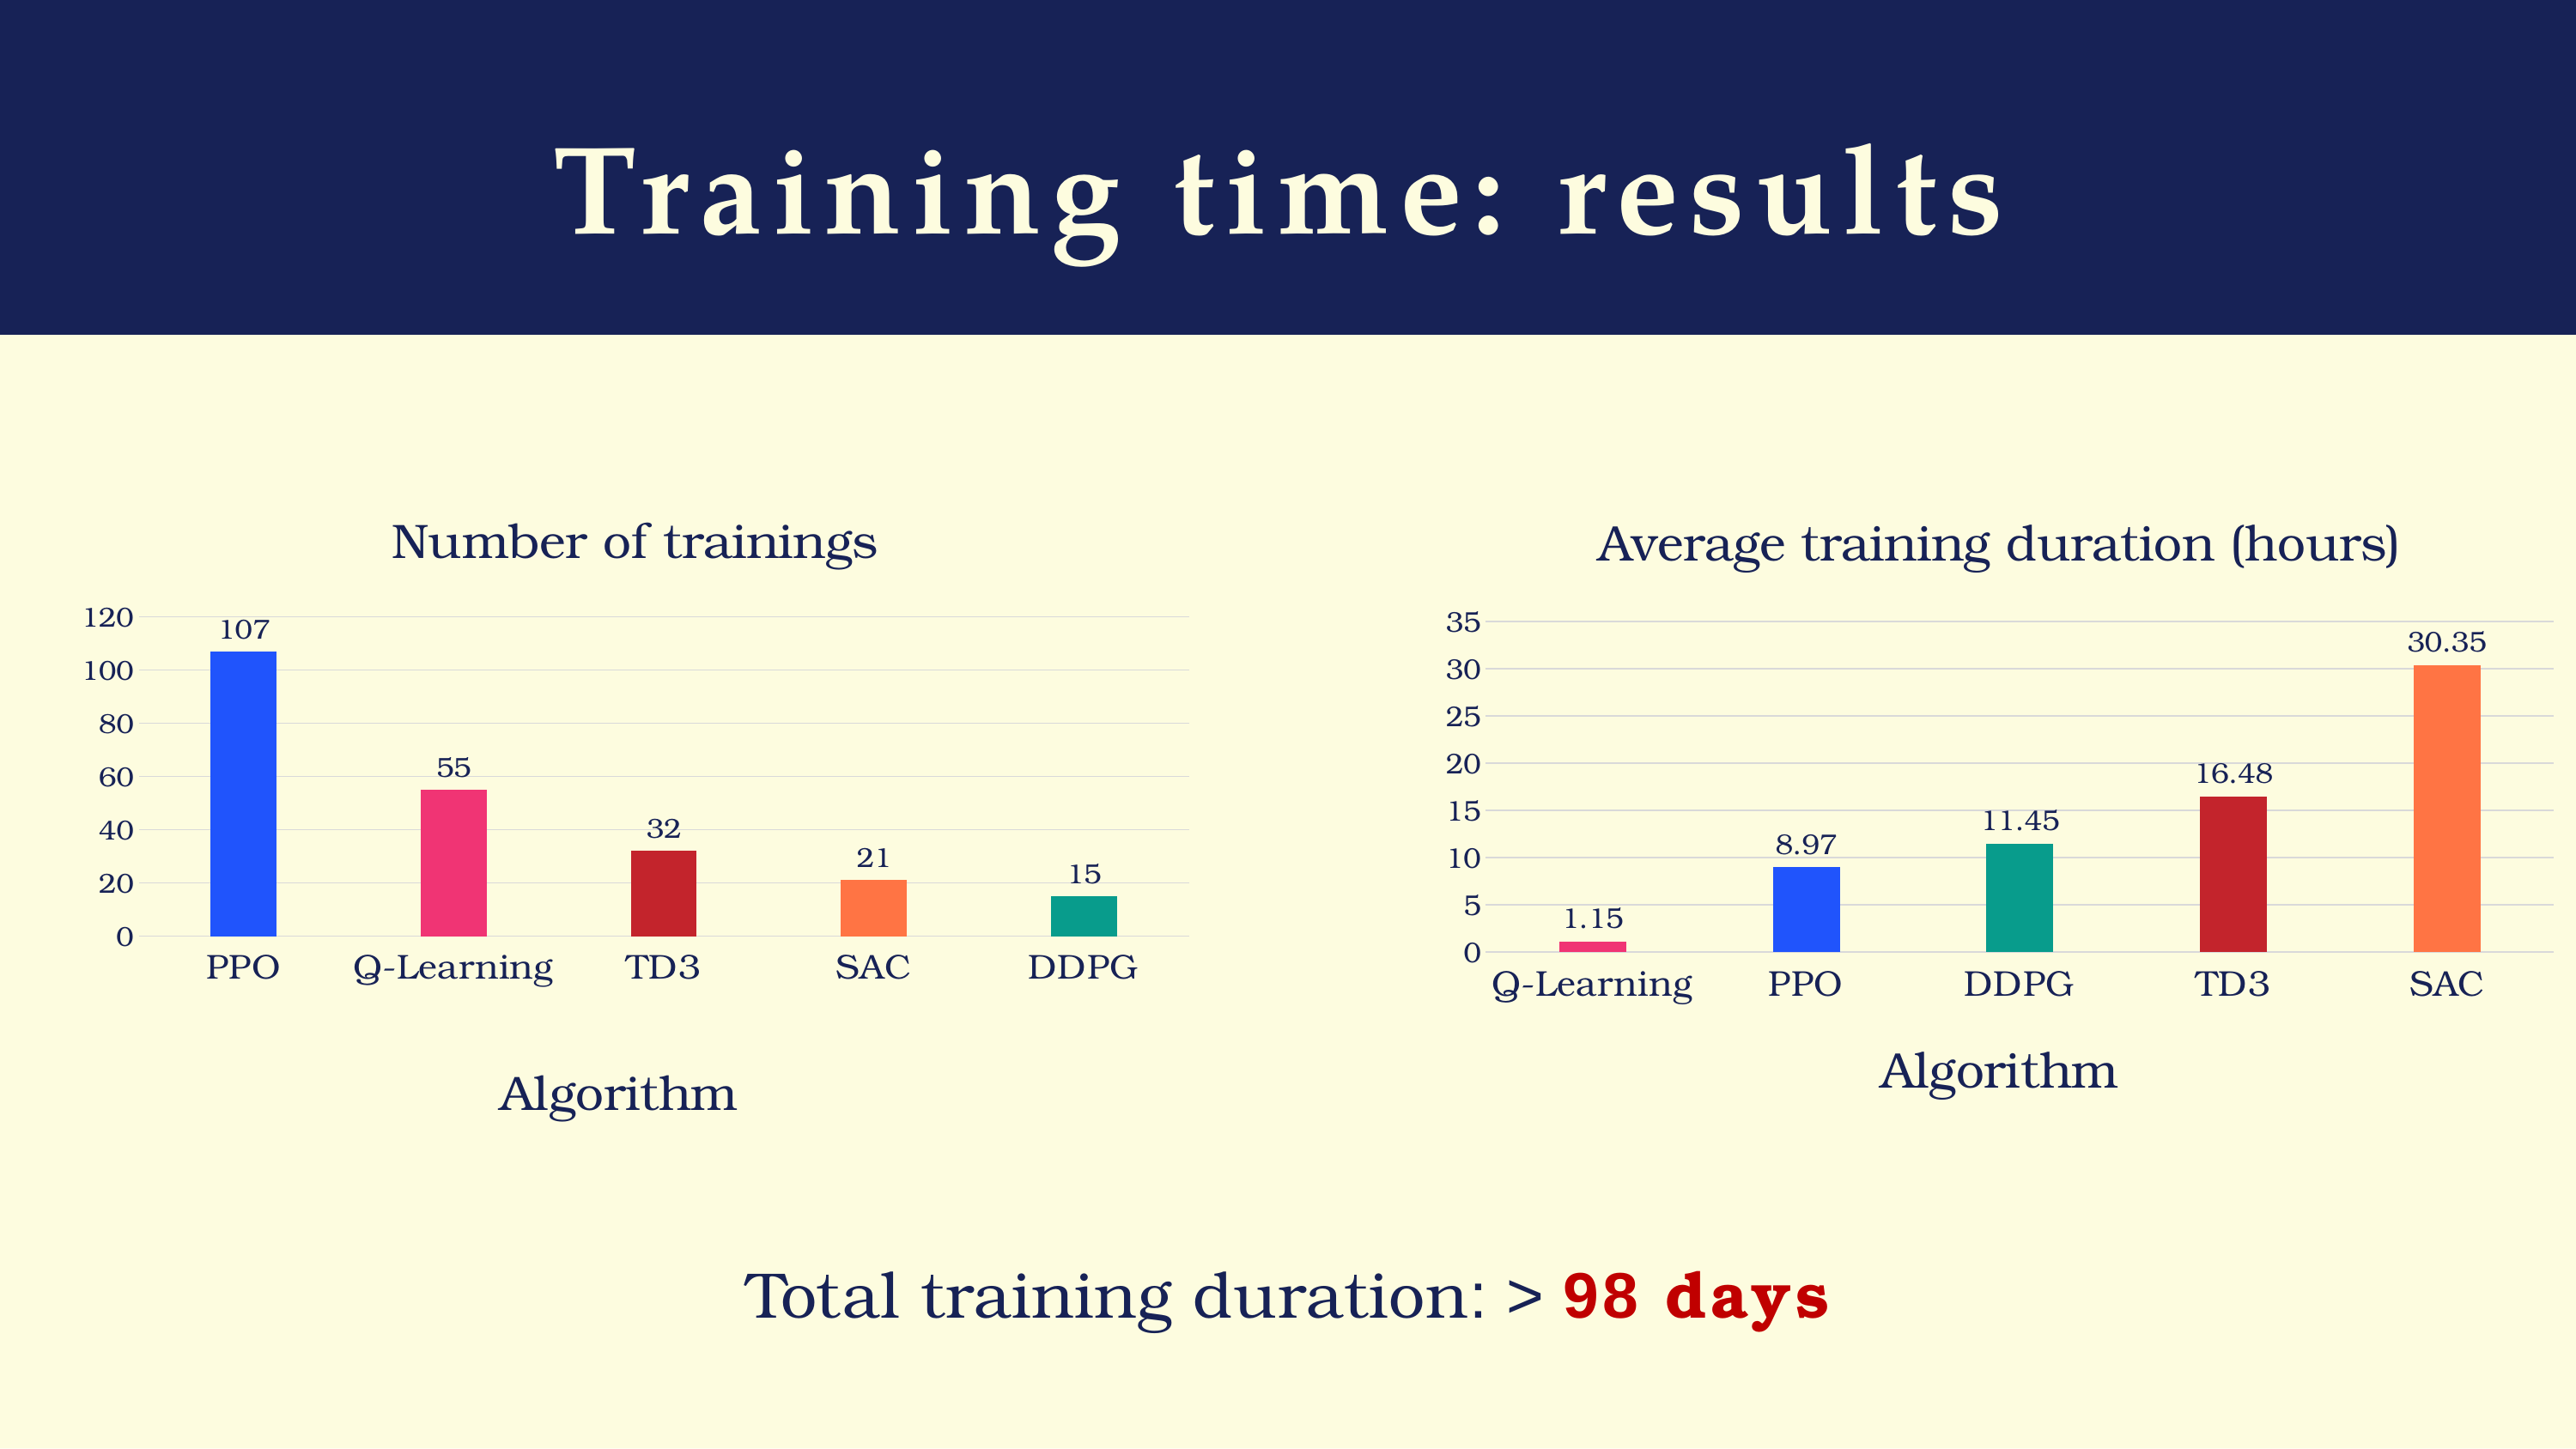

Training time: results

### Chart: Average training duration (hours)

| Category | Average training duration (hours) |
|---|---|
| Q-Learning | 1.15 |
| PPO | 8.97 |
| DDPG | 11.45 |
| TD3 | 16.48 |
| SAC | 30.35 |

### Chart: Number of trainings

| Category | Number of trainings |
|---|---|
| PPO | 107.0 |
| Q-Learning | 55.0 |
| TD3 | 32.0 |
| SAC | 21.0 |
| DDPG | 15.0 |
Total training duration: > 98 days